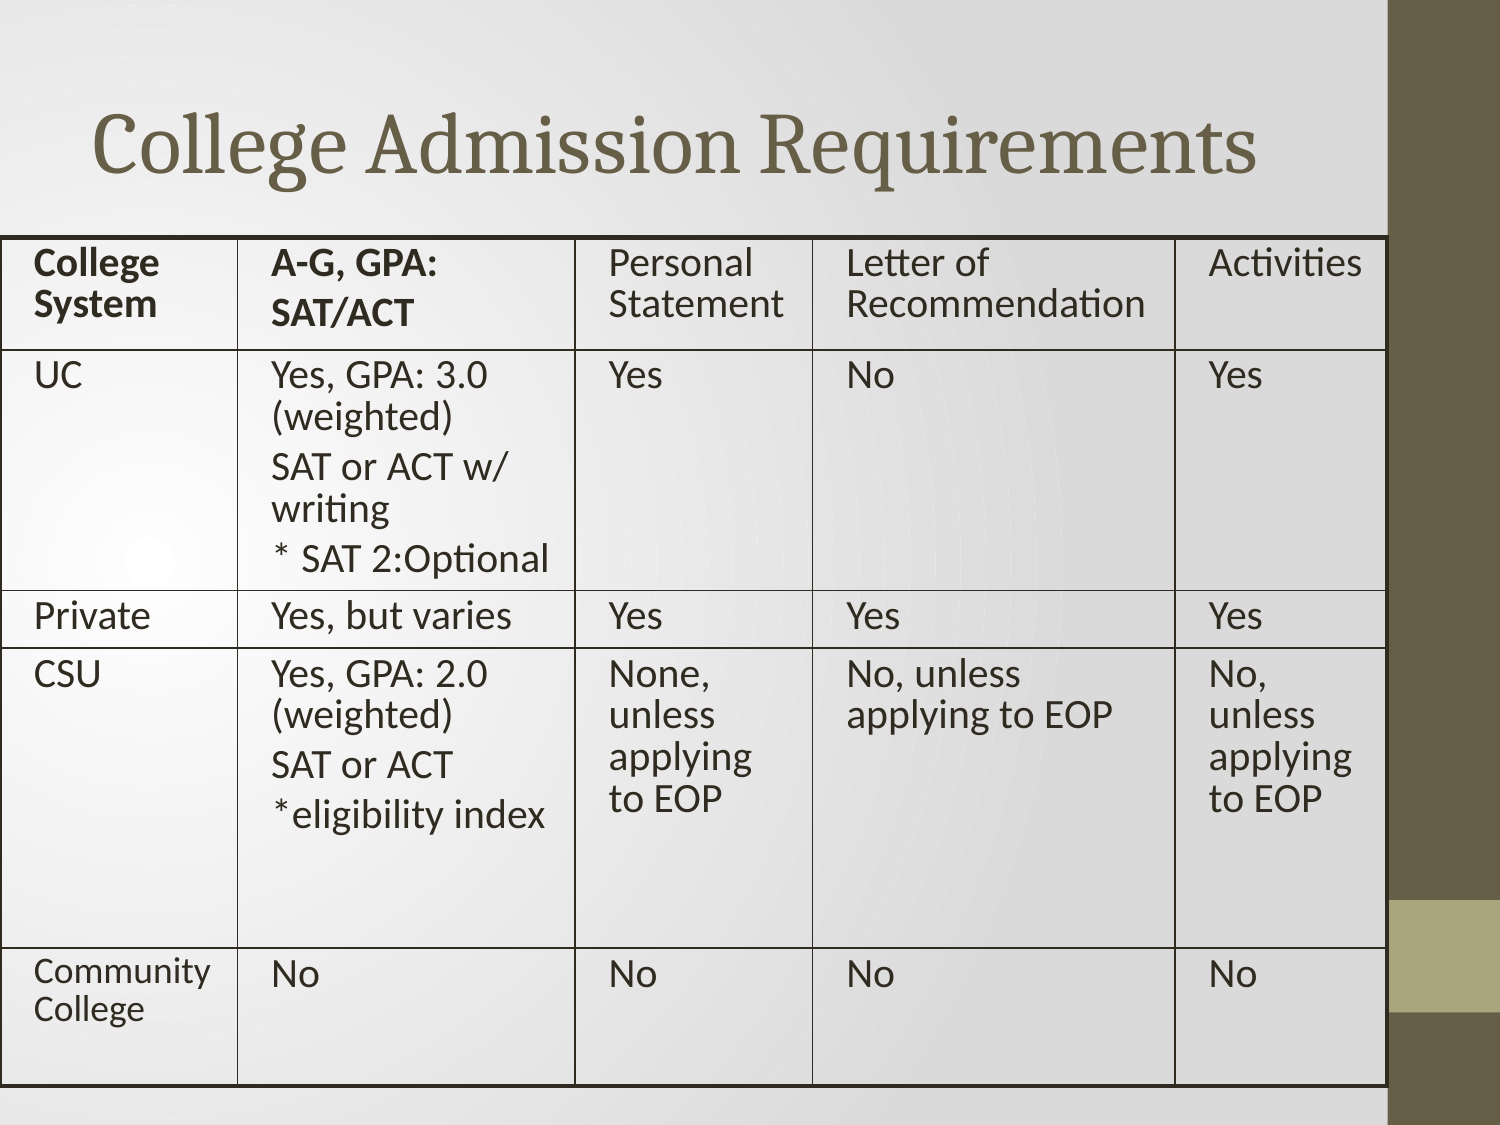

College Admission Requirements
| College System | A-G, GPA: SAT/ACT | Personal Statement | Letter of Recommendation | Activities |
| --- | --- | --- | --- | --- |
| UC | Yes, GPA: 3.0 (weighted) SAT or ACT w/ writing \* SAT 2:Optional | Yes | No | Yes |
| Private | Yes, but varies | Yes | Yes | Yes |
| CSU | Yes, GPA: 2.0 (weighted) SAT or ACT \*eligibility index | None, unless applying to EOP | No, unless applying to EOP | No, unless applying to EOP |
| Community College | No | No | No | No |